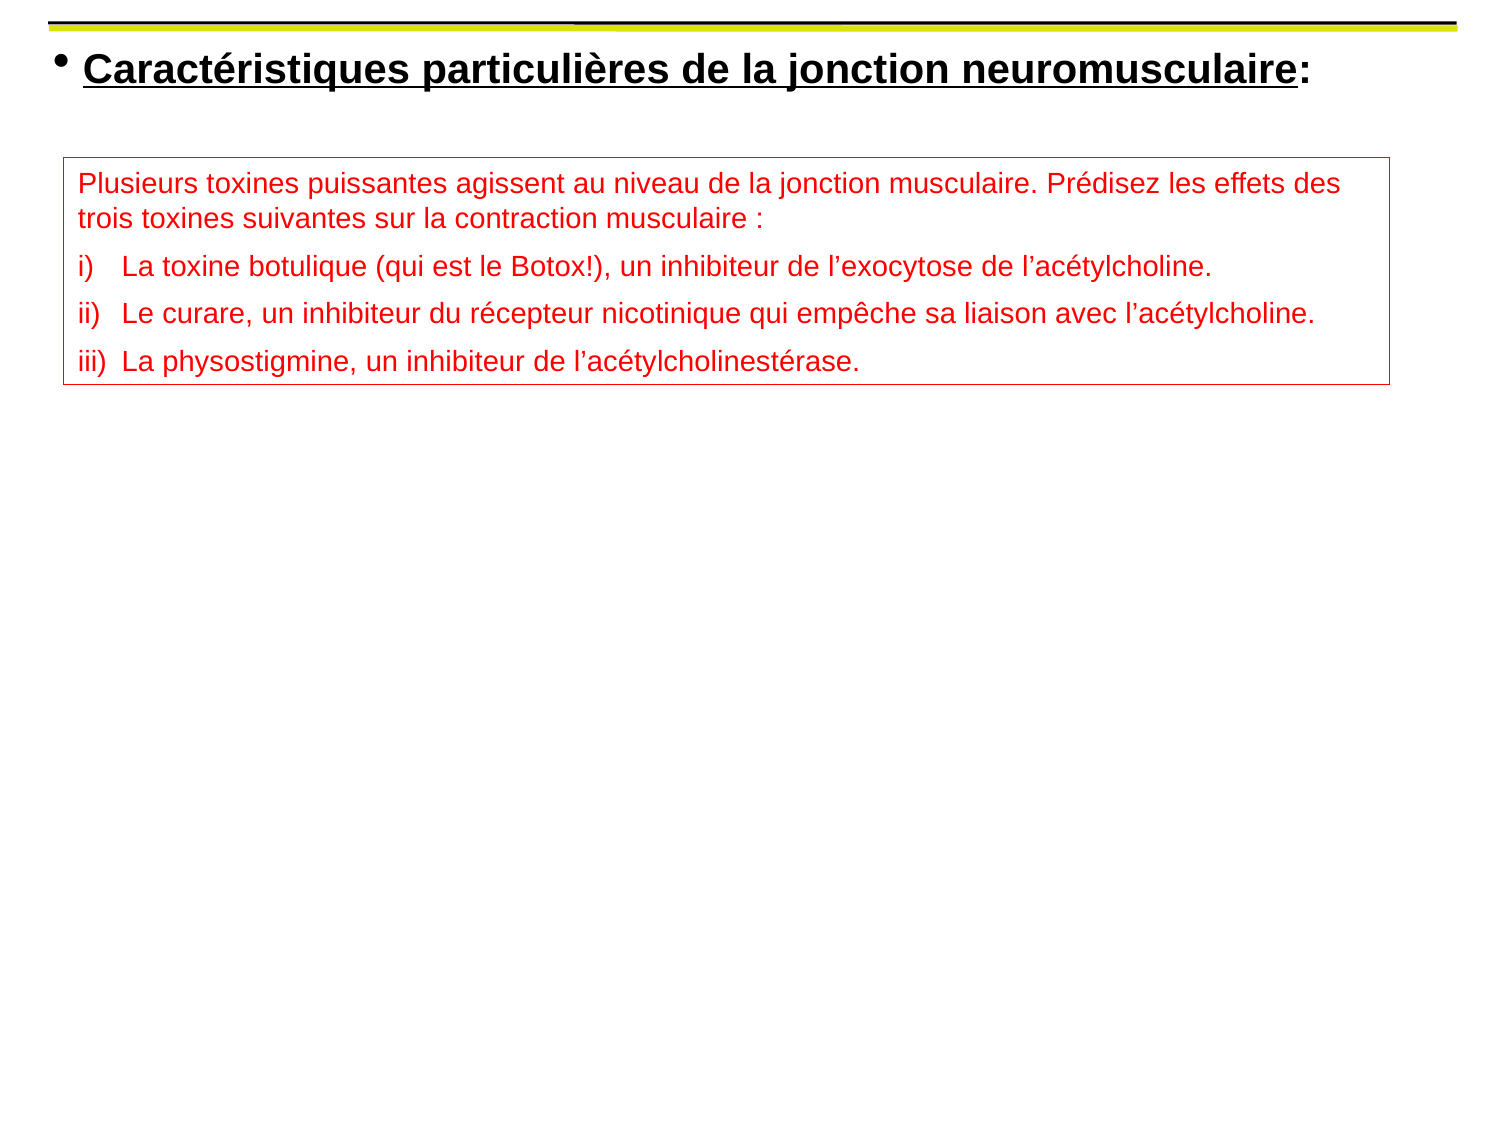

Caractéristiques particulières de la jonction neuromusculaire:
Plusieurs toxines puissantes agissent au niveau de la jonction musculaire. Prédisez les effets des trois toxines suivantes sur la contraction musculaire :
La toxine botulique (qui est le Botox!), un inhibiteur de l’exocytose de l’acétylcholine.
Le curare, un inhibiteur du récepteur nicotinique qui empêche sa liaison avec l’acétylcholine.
La physostigmine, un inhibiteur de l’acétylcholinestérase.